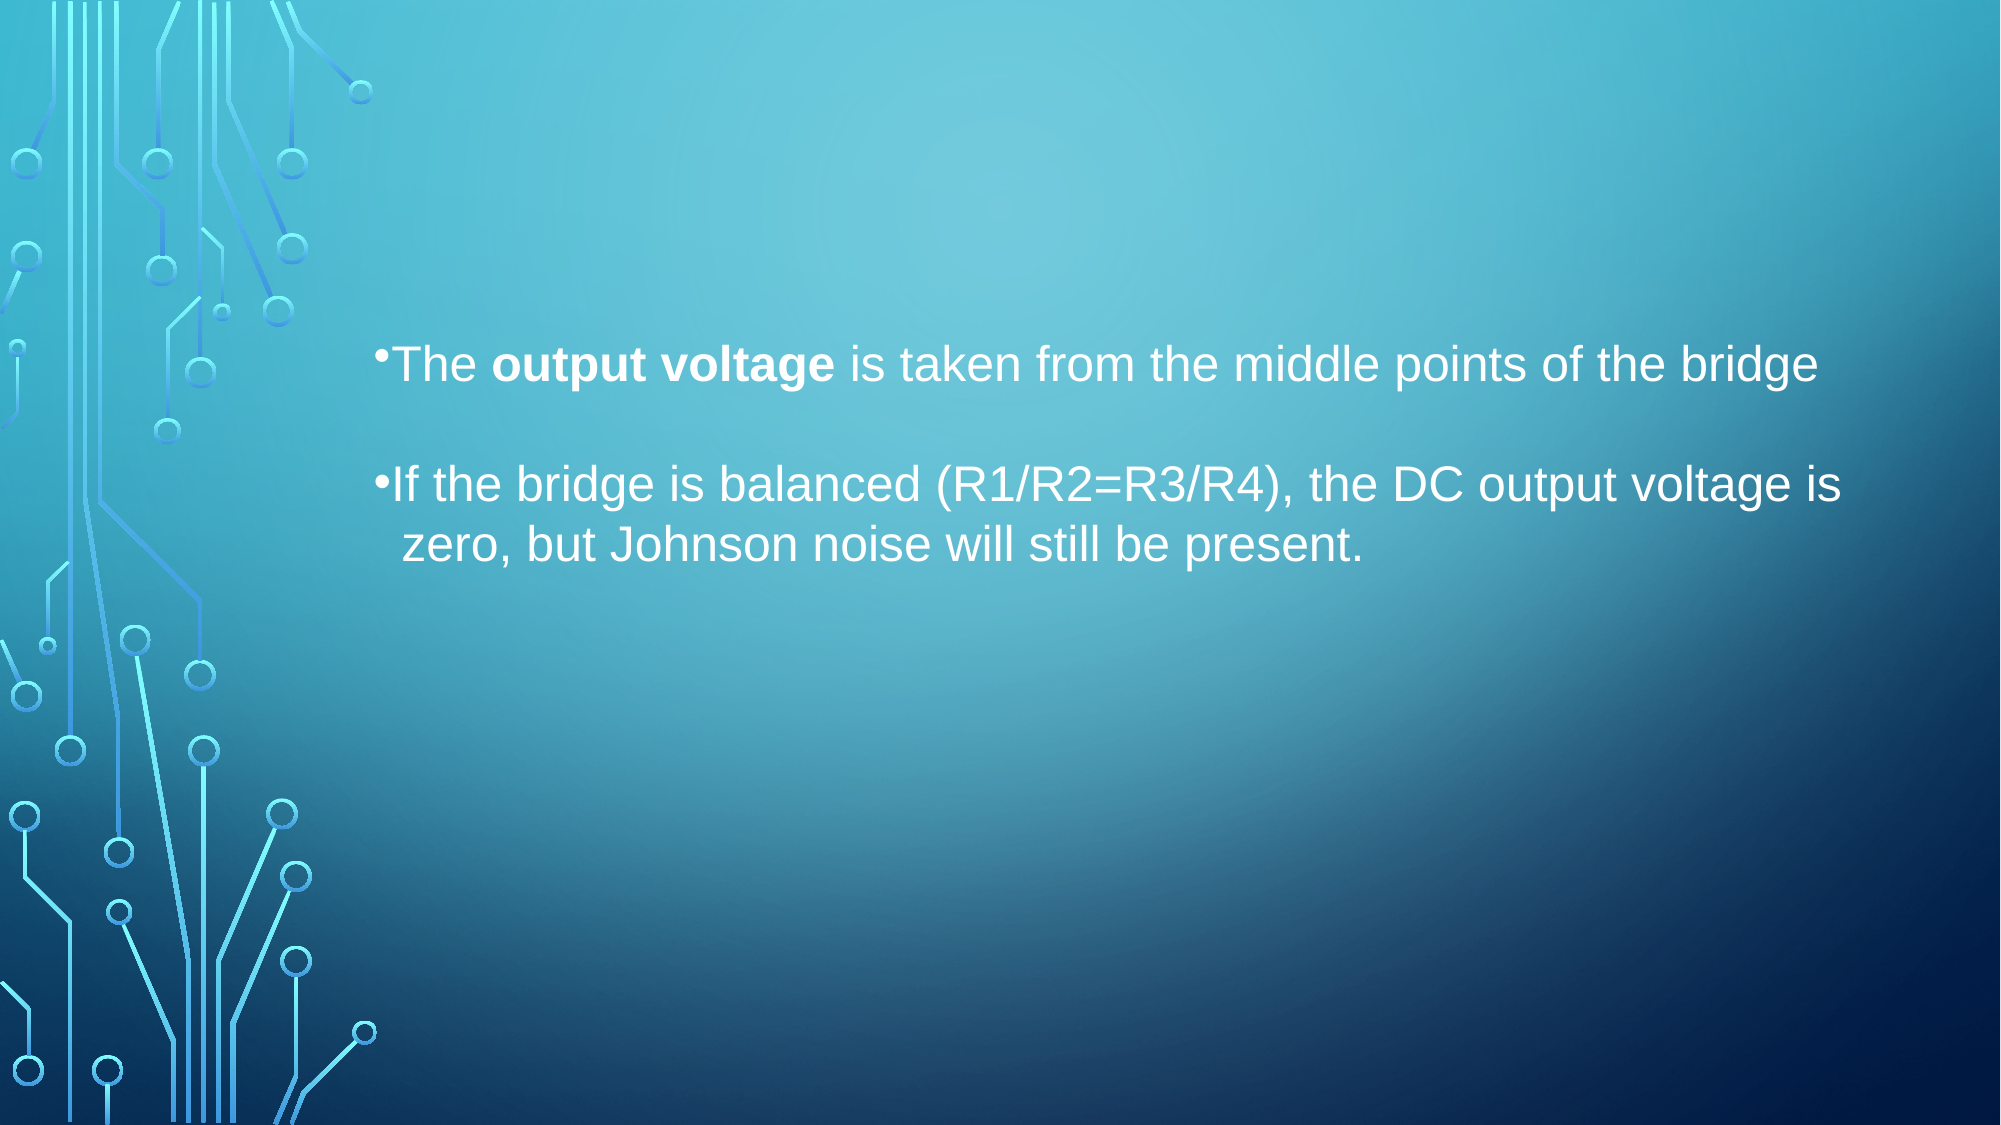

The output voltage is taken from the middle points of the bridge

If the bridge is balanced (R1/R2=R3/R4), the DC output voltage is     zero, but Johnson noise will still be present.